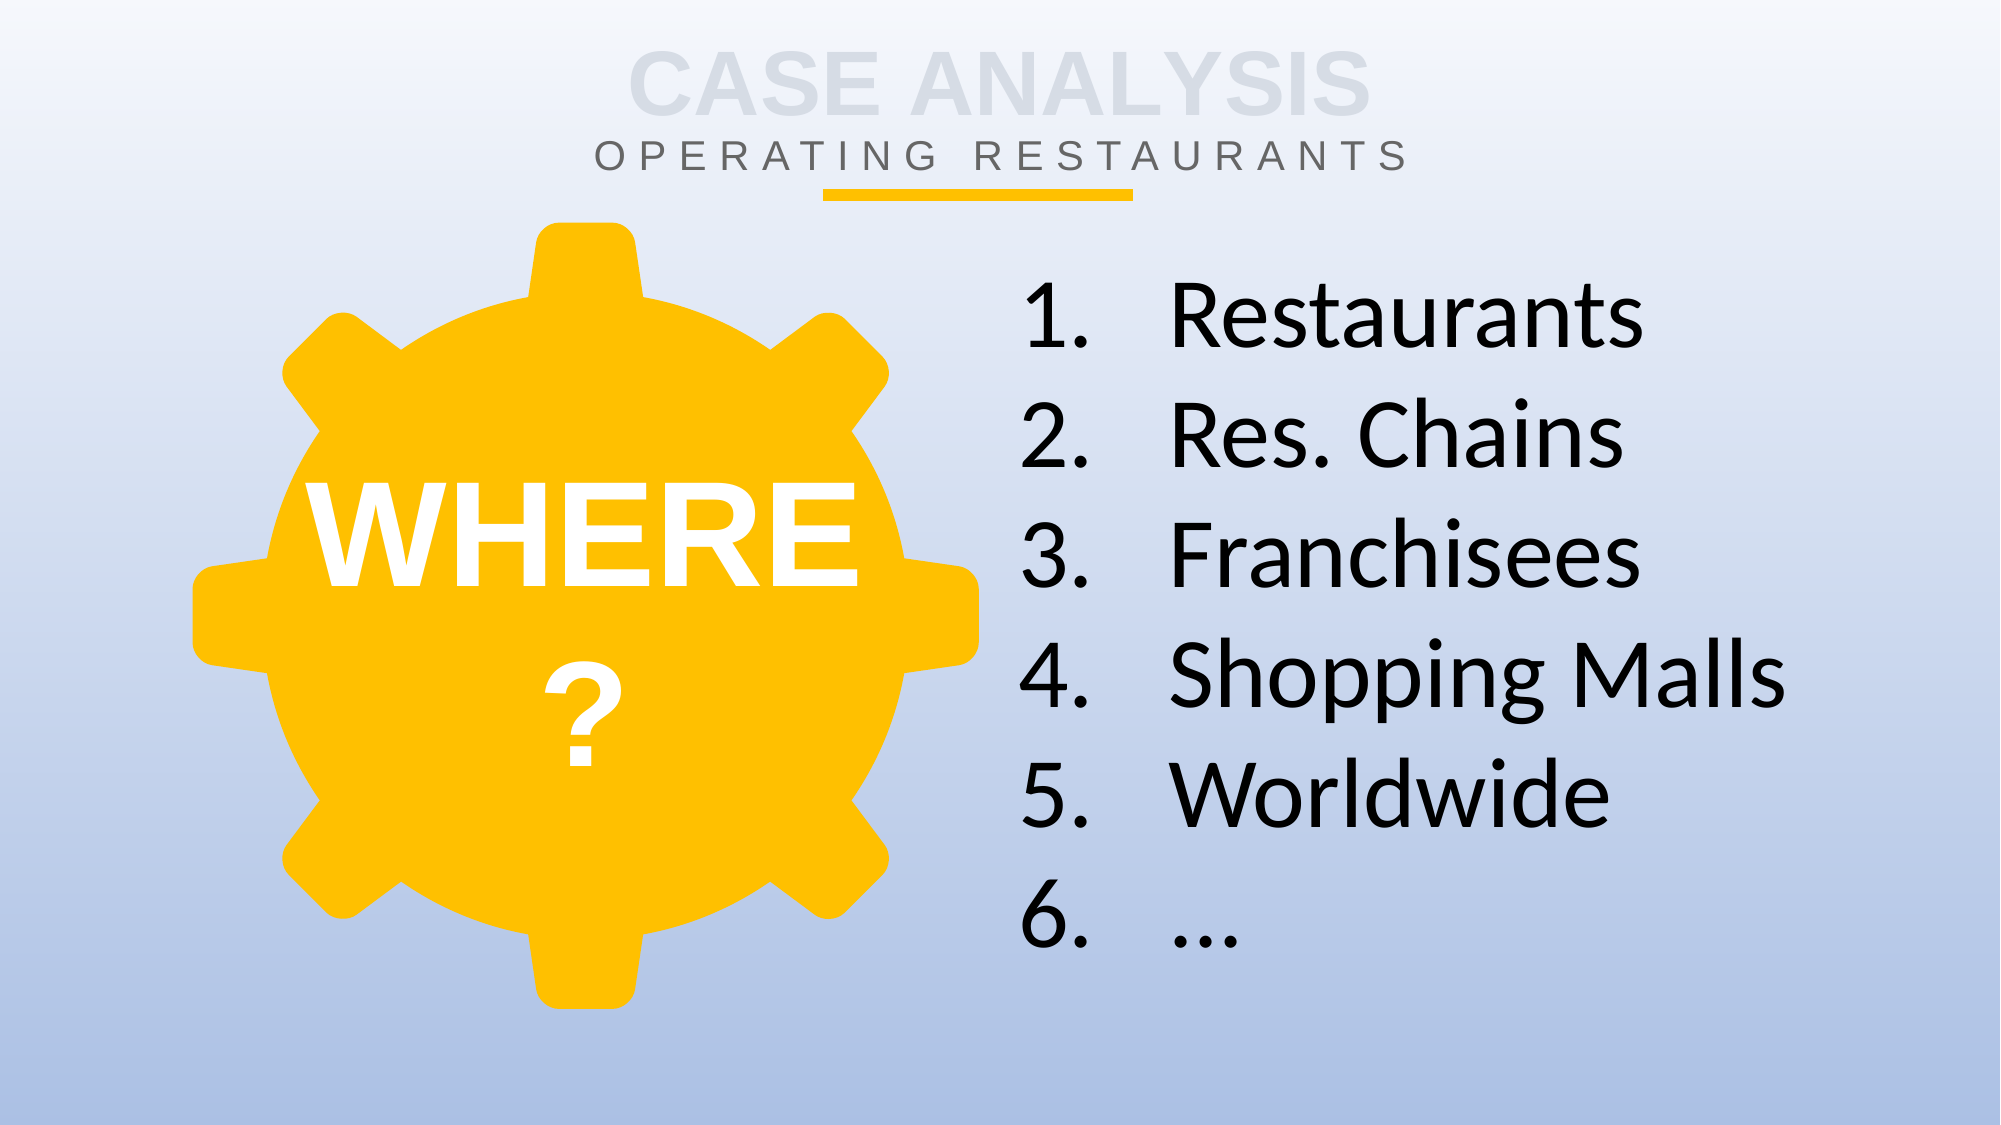

CASE ANALYSIS
OPERATING RESTAURANTS

WHERE?
Restaurants
Res. Chains
Franchisees
Shopping Malls
Worldwide
...